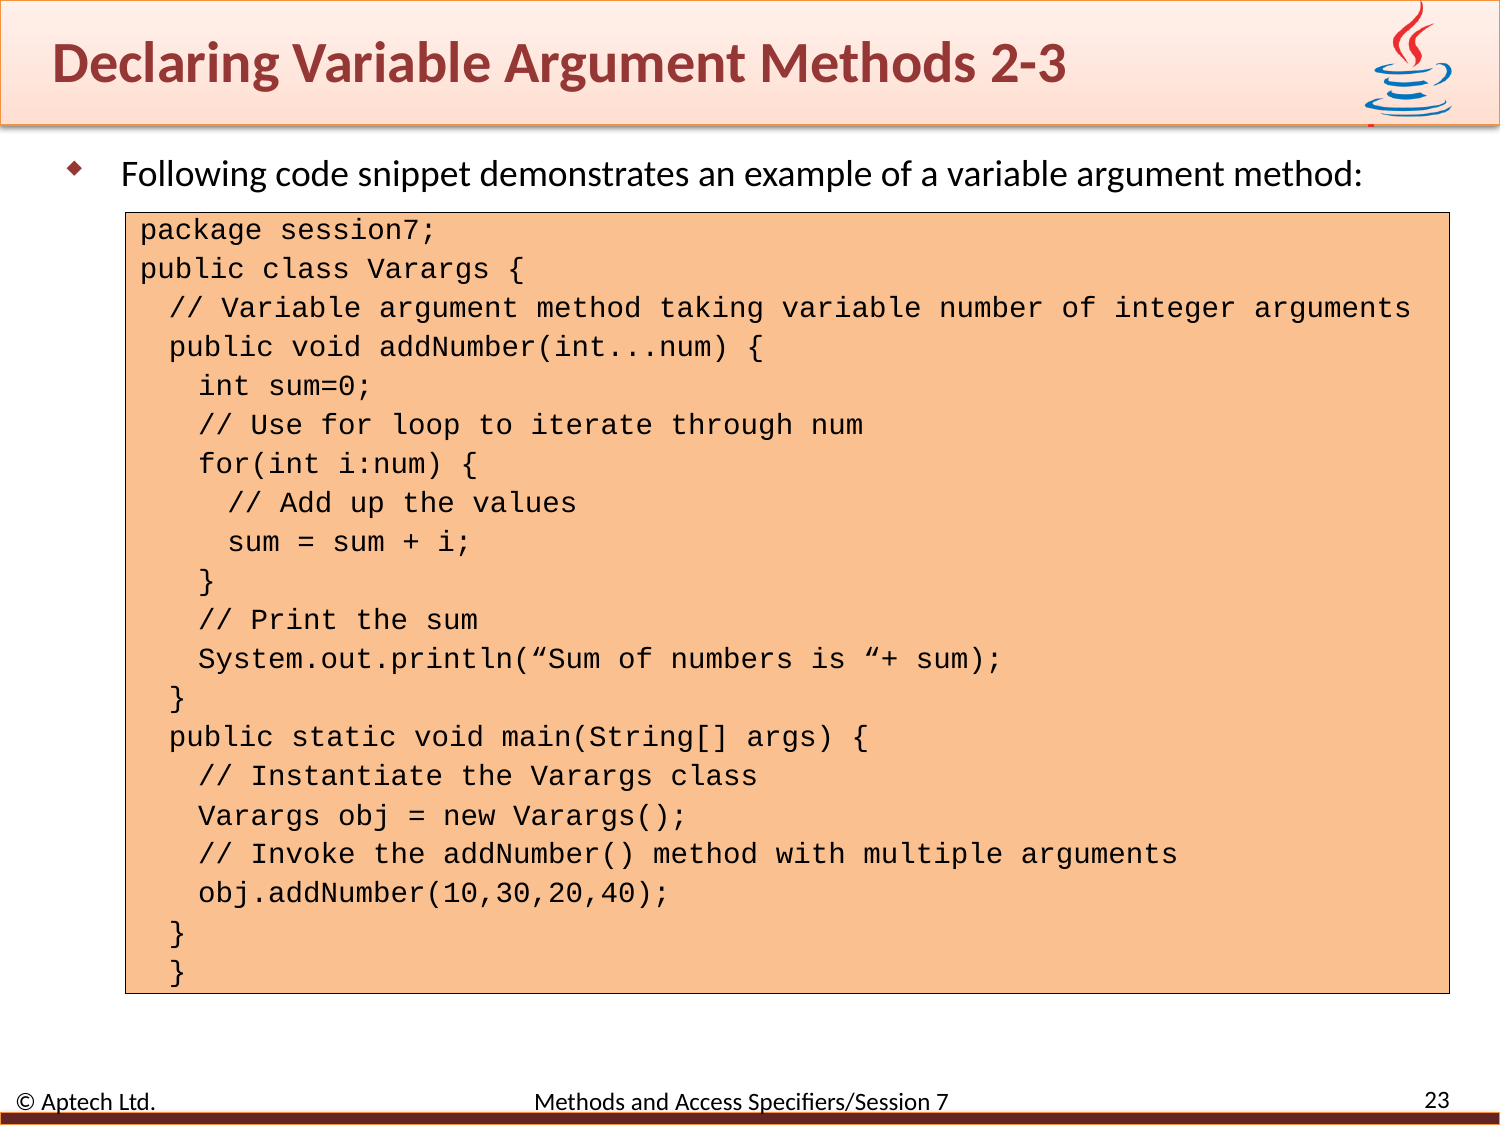

# Declaring Variable Argument Methods 2-3
Following code snippet demonstrates an example of a variable argument method:
package session7;
public class Varargs {
// Variable argument method taking variable number of integer arguments
public void addNumber(int...num) {
int sum=0;
// Use for loop to iterate through num
for(int i:num) {
// Add up the values
sum = sum + i;
}
// Print the sum
System.out.println(“Sum of numbers is “+ sum);
}
public static void main(String[] args) {
// Instantiate the Varargs class
Varargs obj = new Varargs();
// Invoke the addNumber() method with multiple arguments
obj.addNumber(10,30,20,40);
}
}
23
© Aptech Ltd.                                                                  Methods and Access Specifiers/Session 7